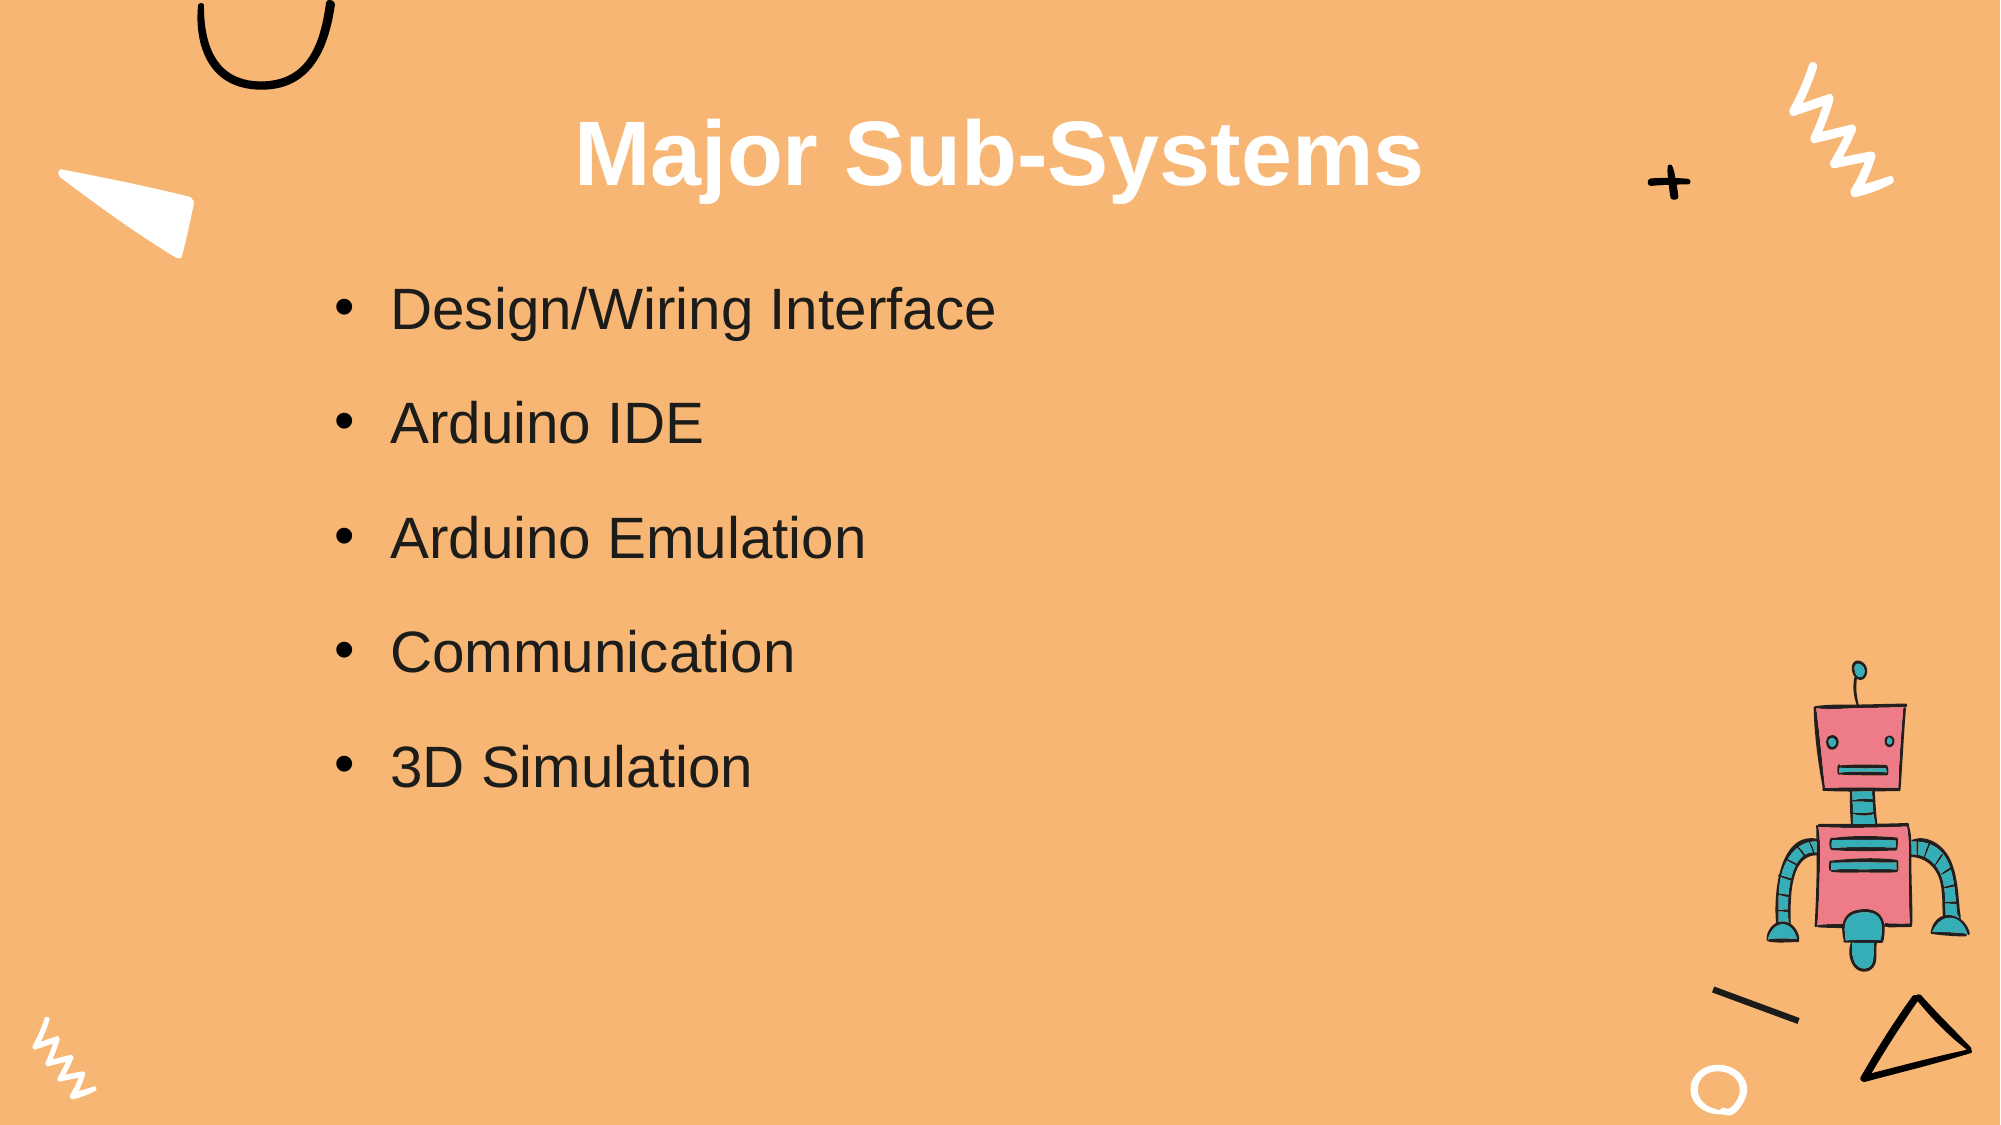

# Major Sub-Systems
Design/Wiring Interface
Arduino IDE
Arduino Emulation
Communication
3D Simulation